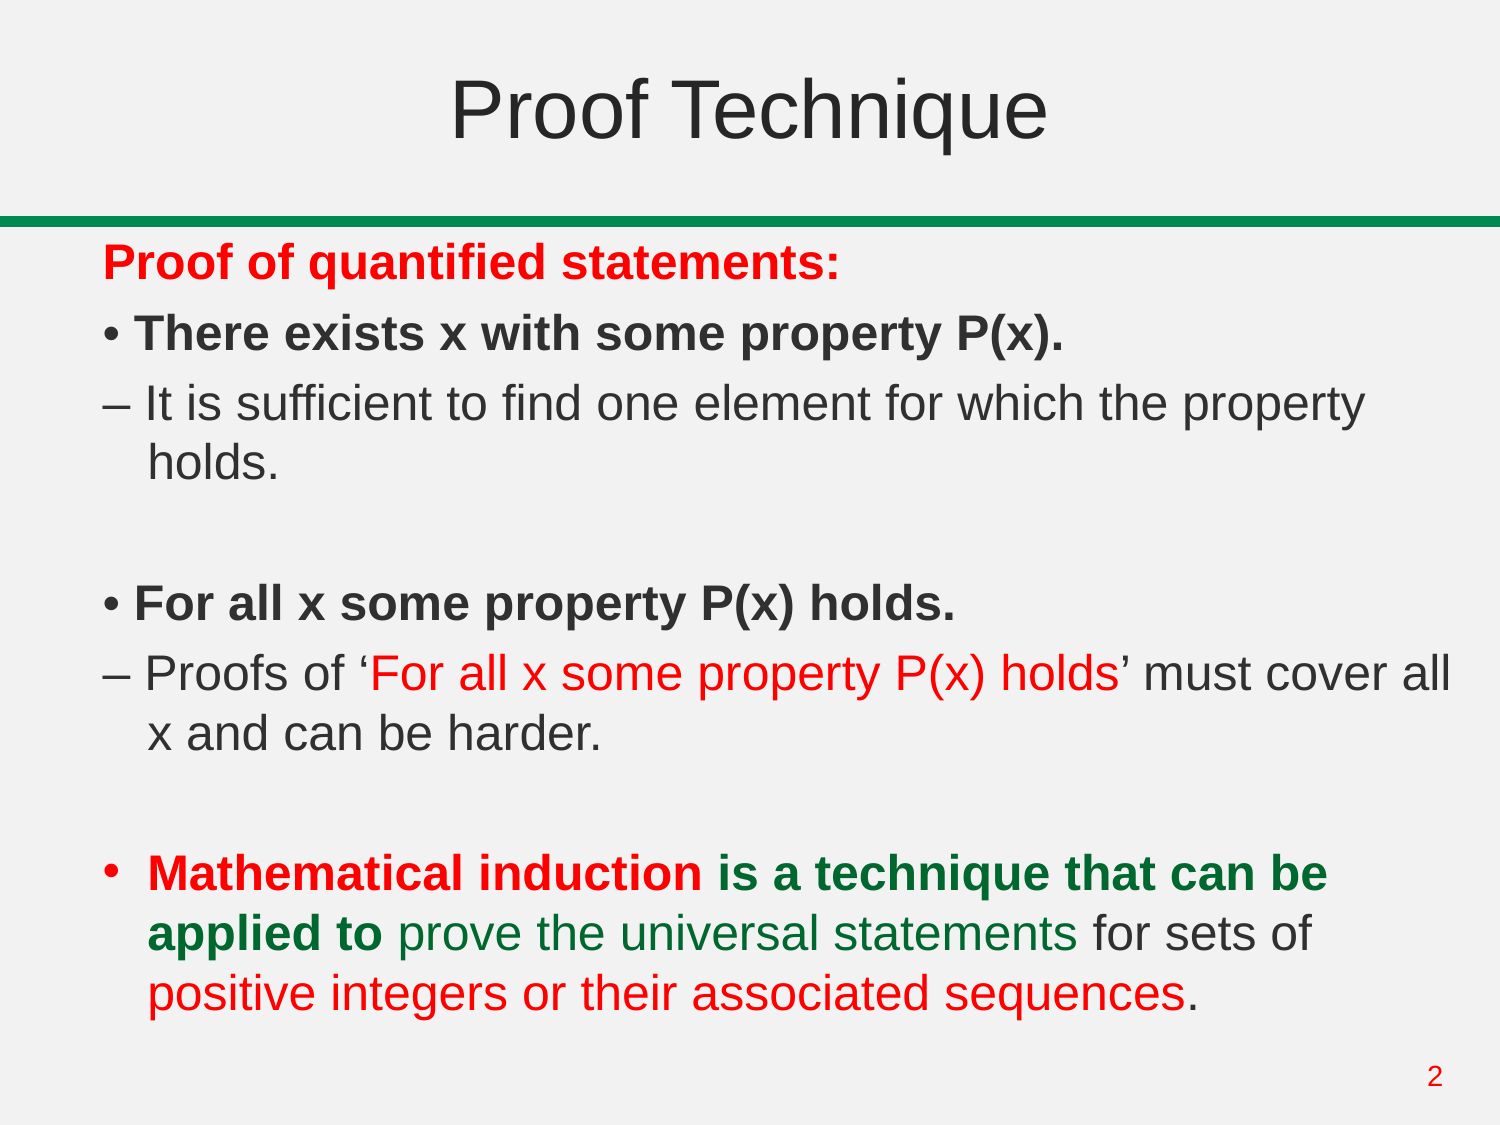

# Proof Technique
Proof of quantified statements:
• There exists x with some property P(x).
– It is sufficient to find one element for which the property holds.

• For all x some property P(x) holds.
– Proofs of ‘For all x some property P(x) holds’ must cover all x and can be harder.

Mathematical induction is a technique that can be applied to prove the universal statements for sets of positive integers or their associated sequences.